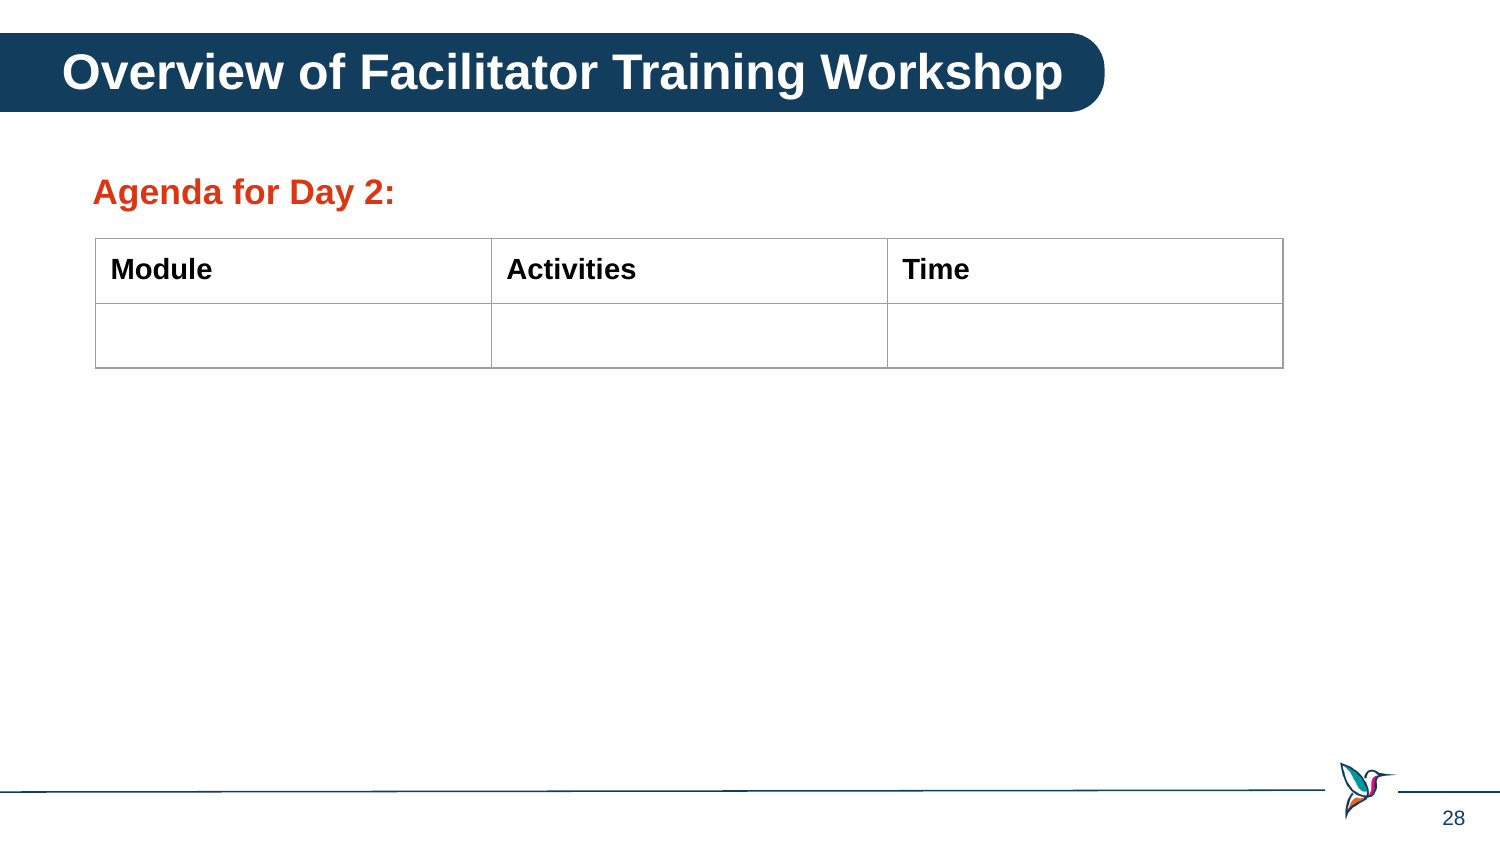

Overview of Facilitator Training Workshop
Agenda for Day 2:
| Module | Activities | Time |
| --- | --- | --- |
|  |  |  |